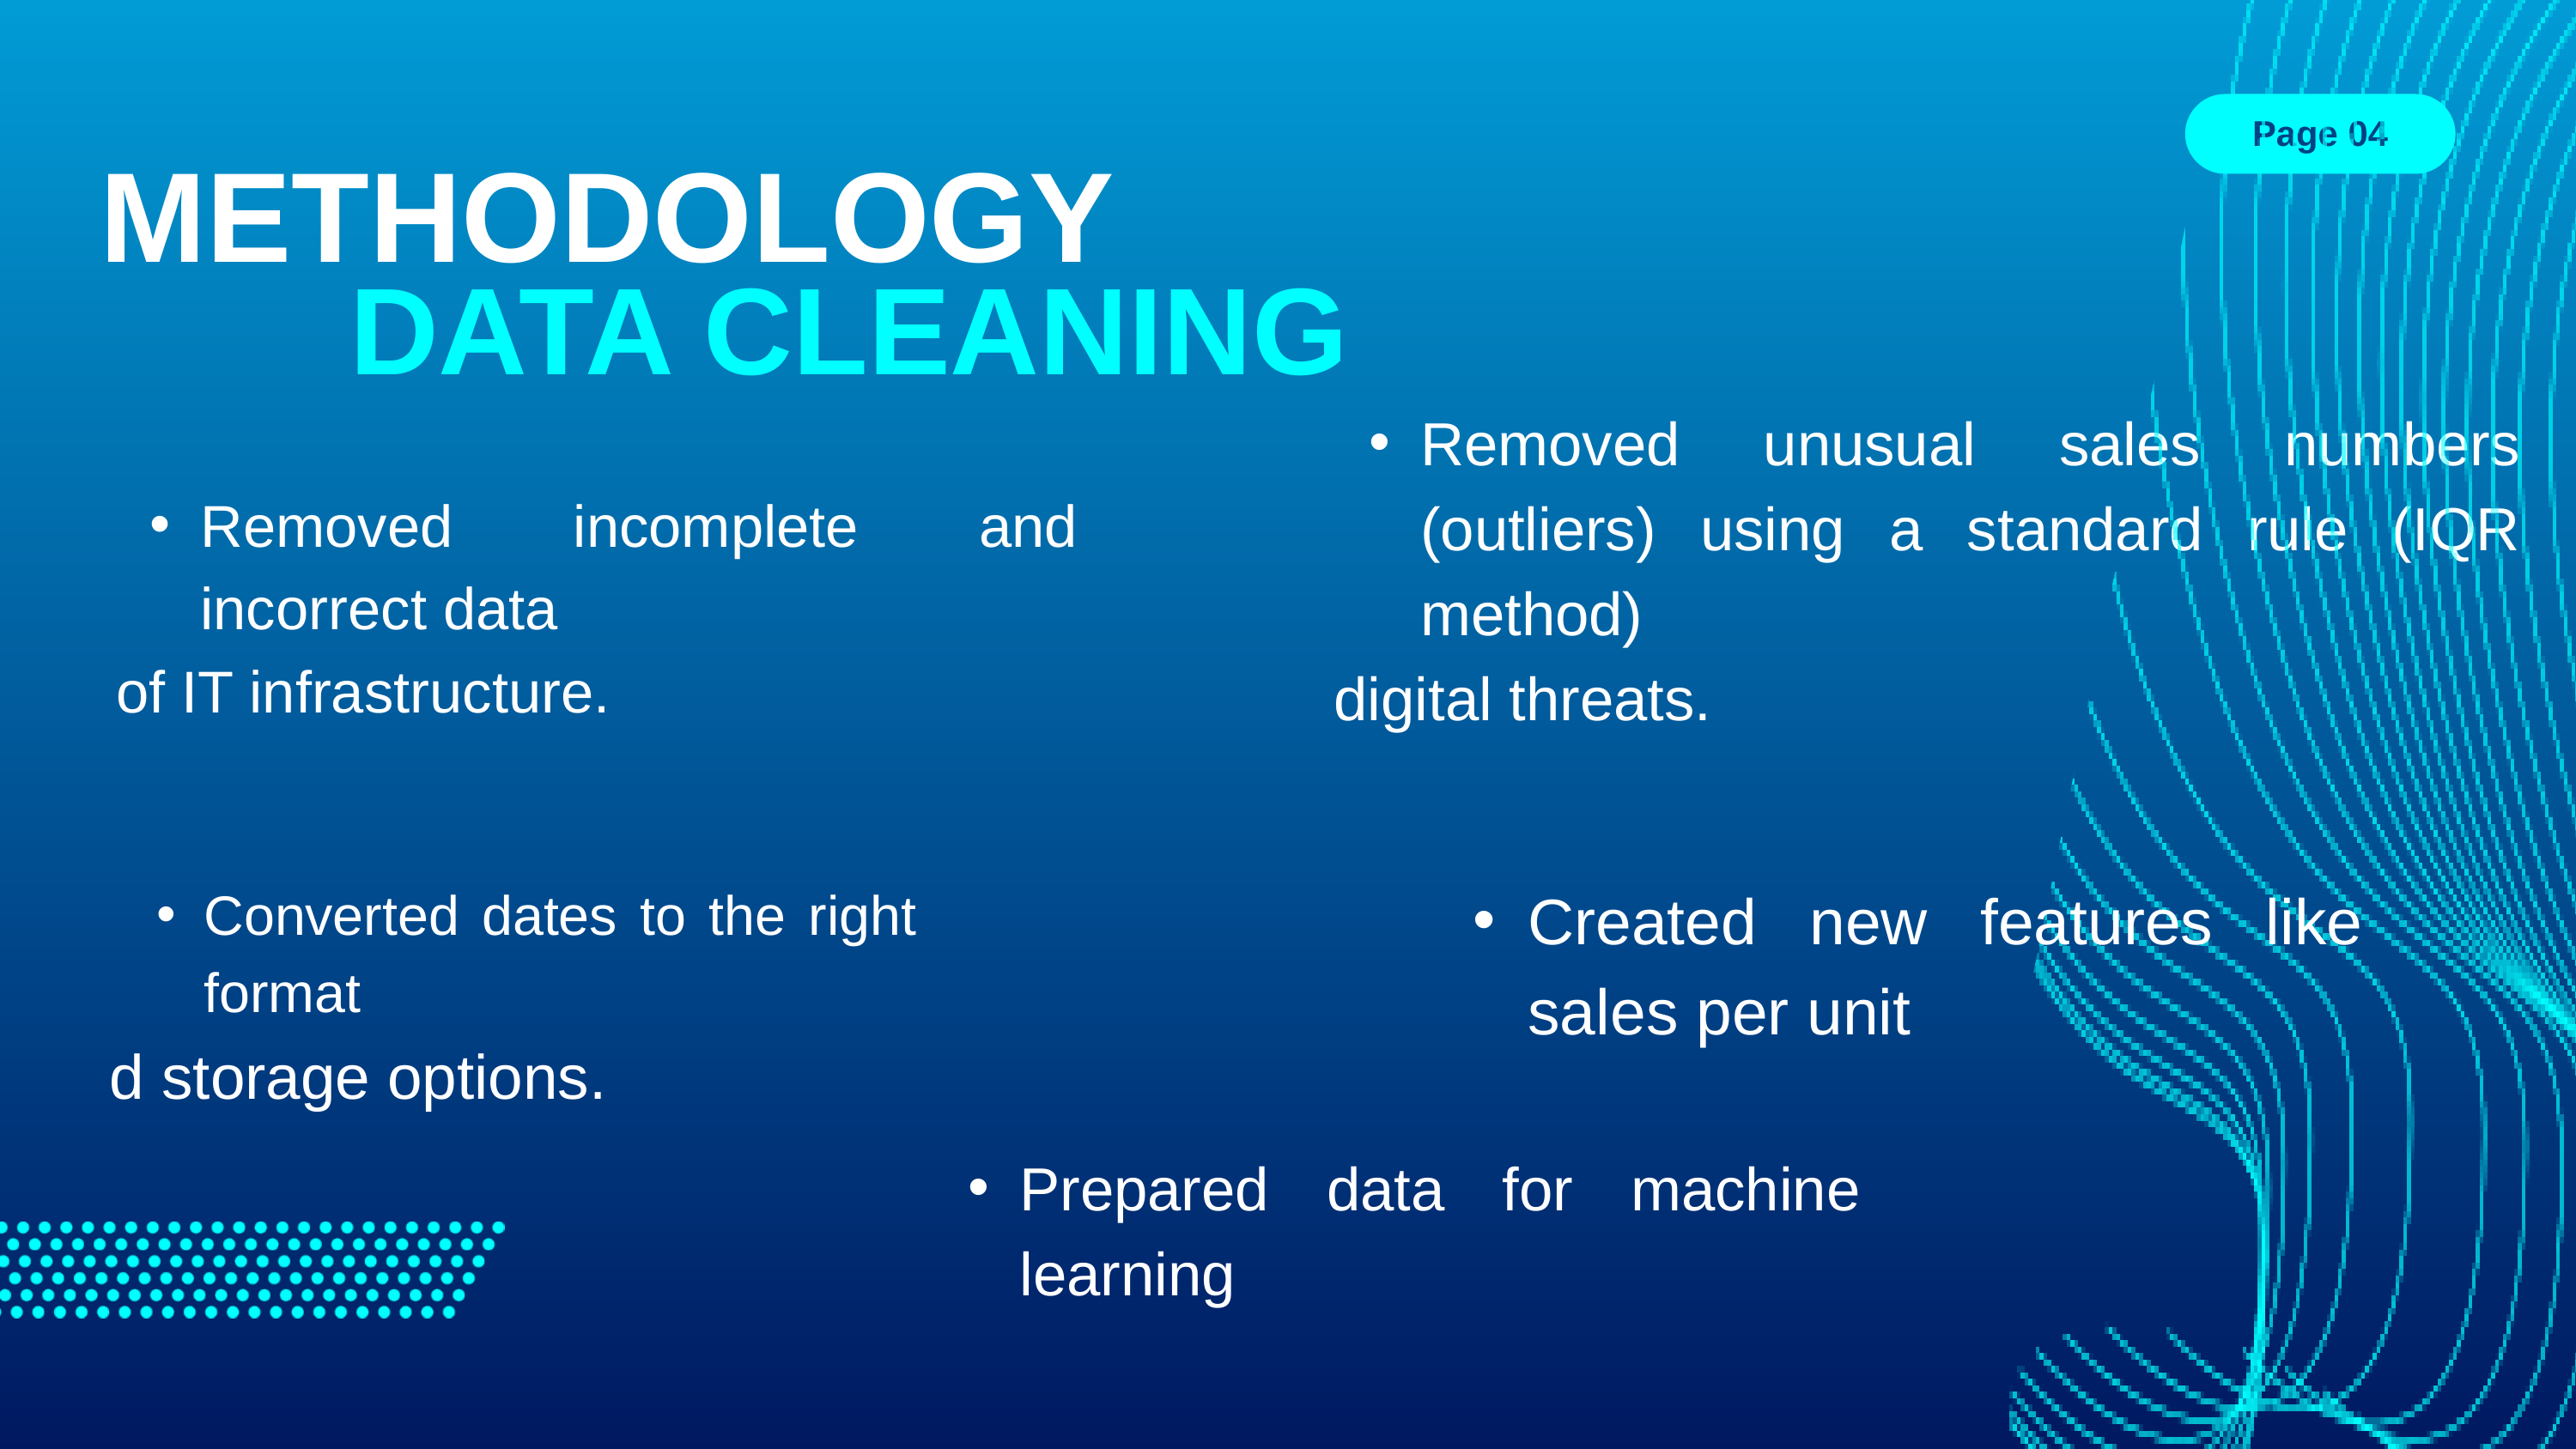

Page 04
METHODOLOGY
DATA CLEANING
Removed unusual sales numbers (outliers) using a standard rule (IQR method)
 digital threats.

Removed incomplete and incorrect data
 of IT infrastructure.
Created new features like sales per unit

Converted dates to the right format
d storage options.
Prepared data for machine learning